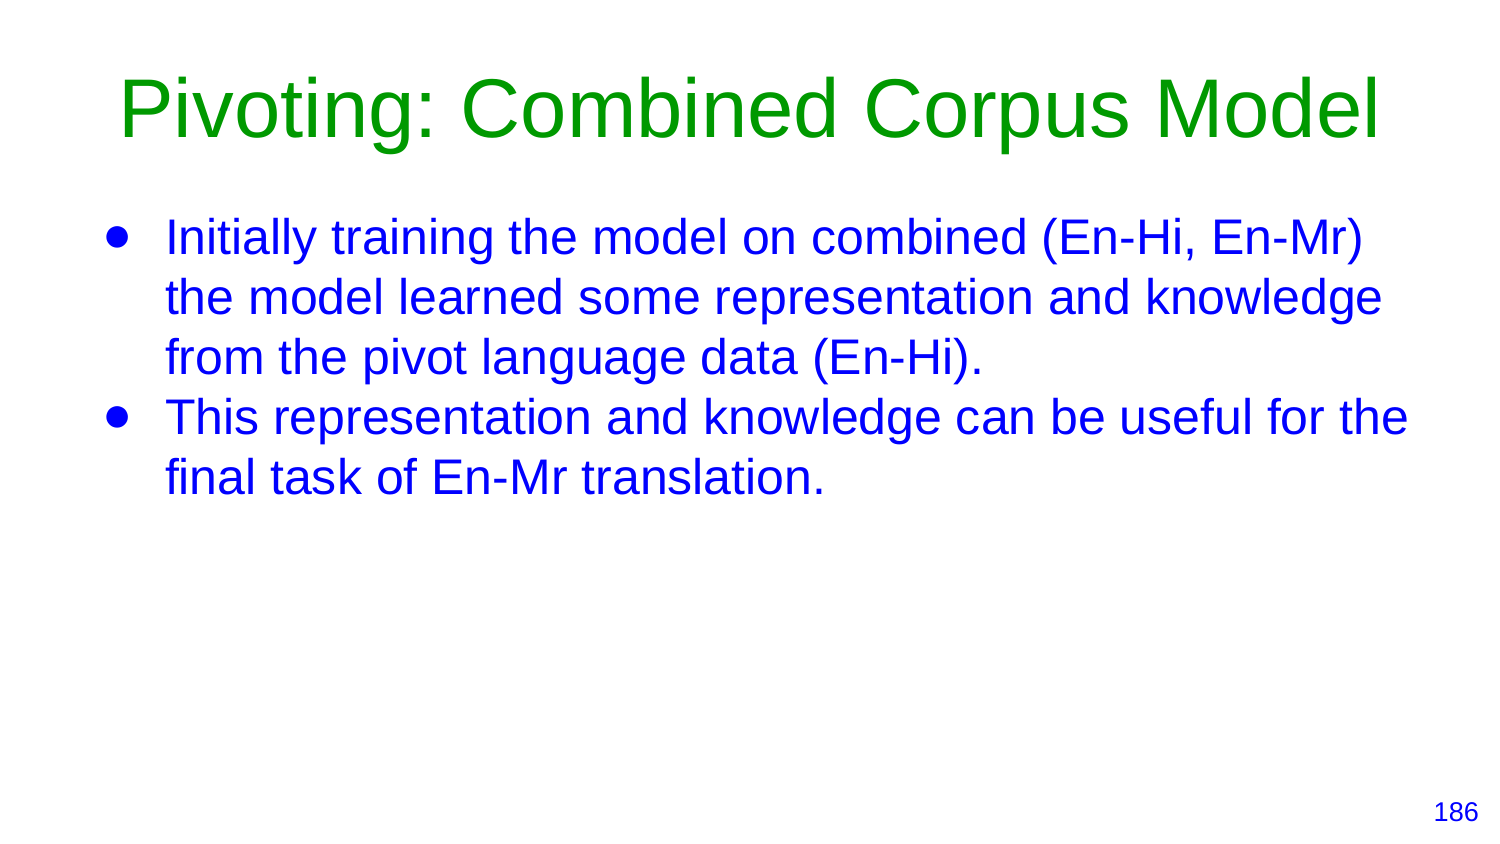

# Pivoting: Combined Corpus Model
Initially training the model on combined (En-Hi, En-Mr) the model learned some representation and knowledge from the pivot language data (En-Hi).
This representation and knowledge can be useful for the final task of En-Mr translation.
186